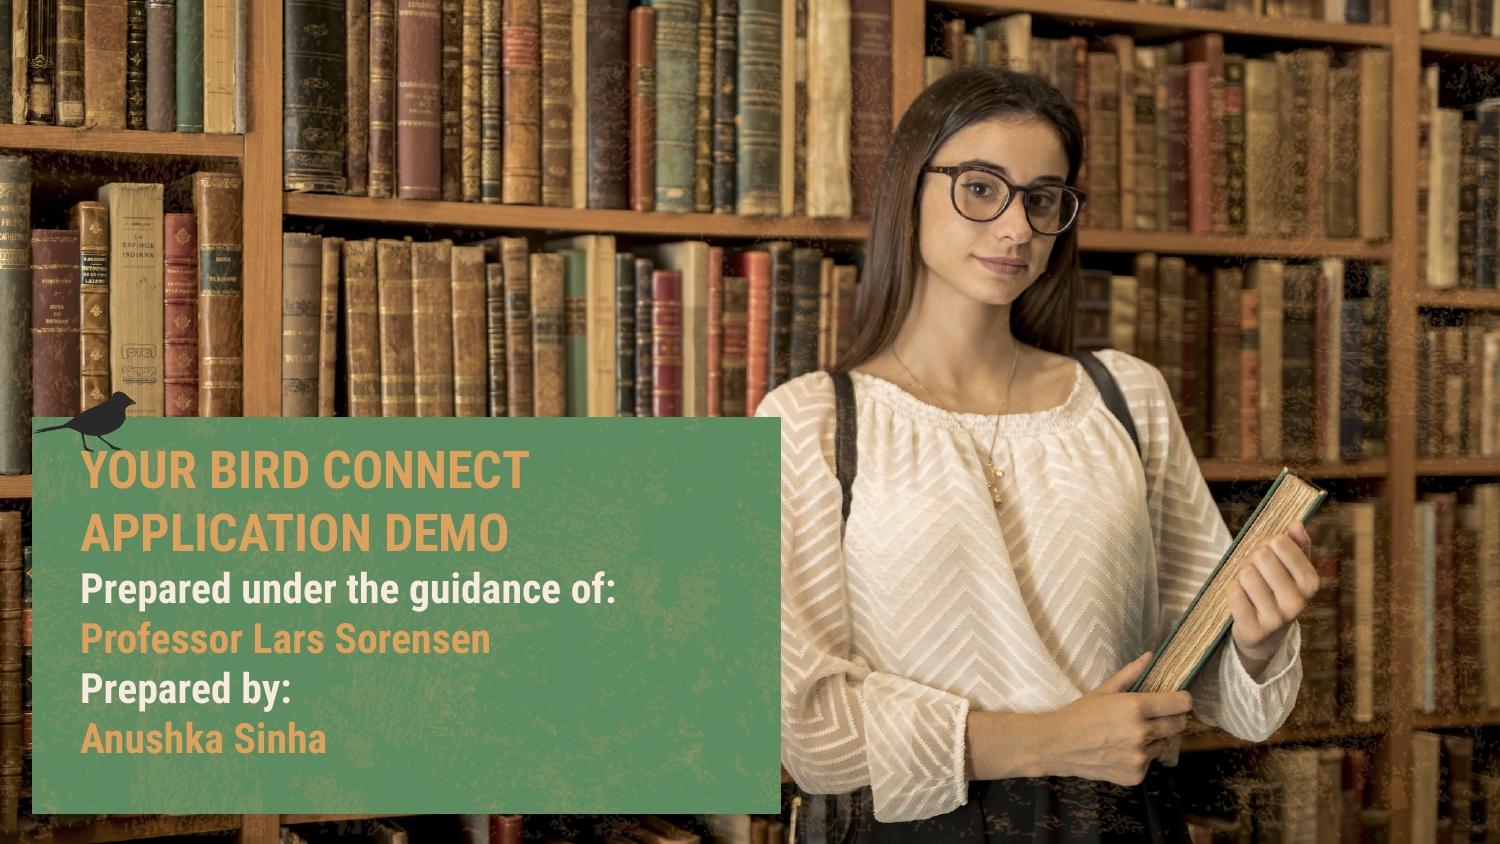

# YOUR BIRD CONNECT APPLICATION DEMO
Prepared under the guidance of:
Professor Lars Sorensen
Prepared by:
Anushka Sinha